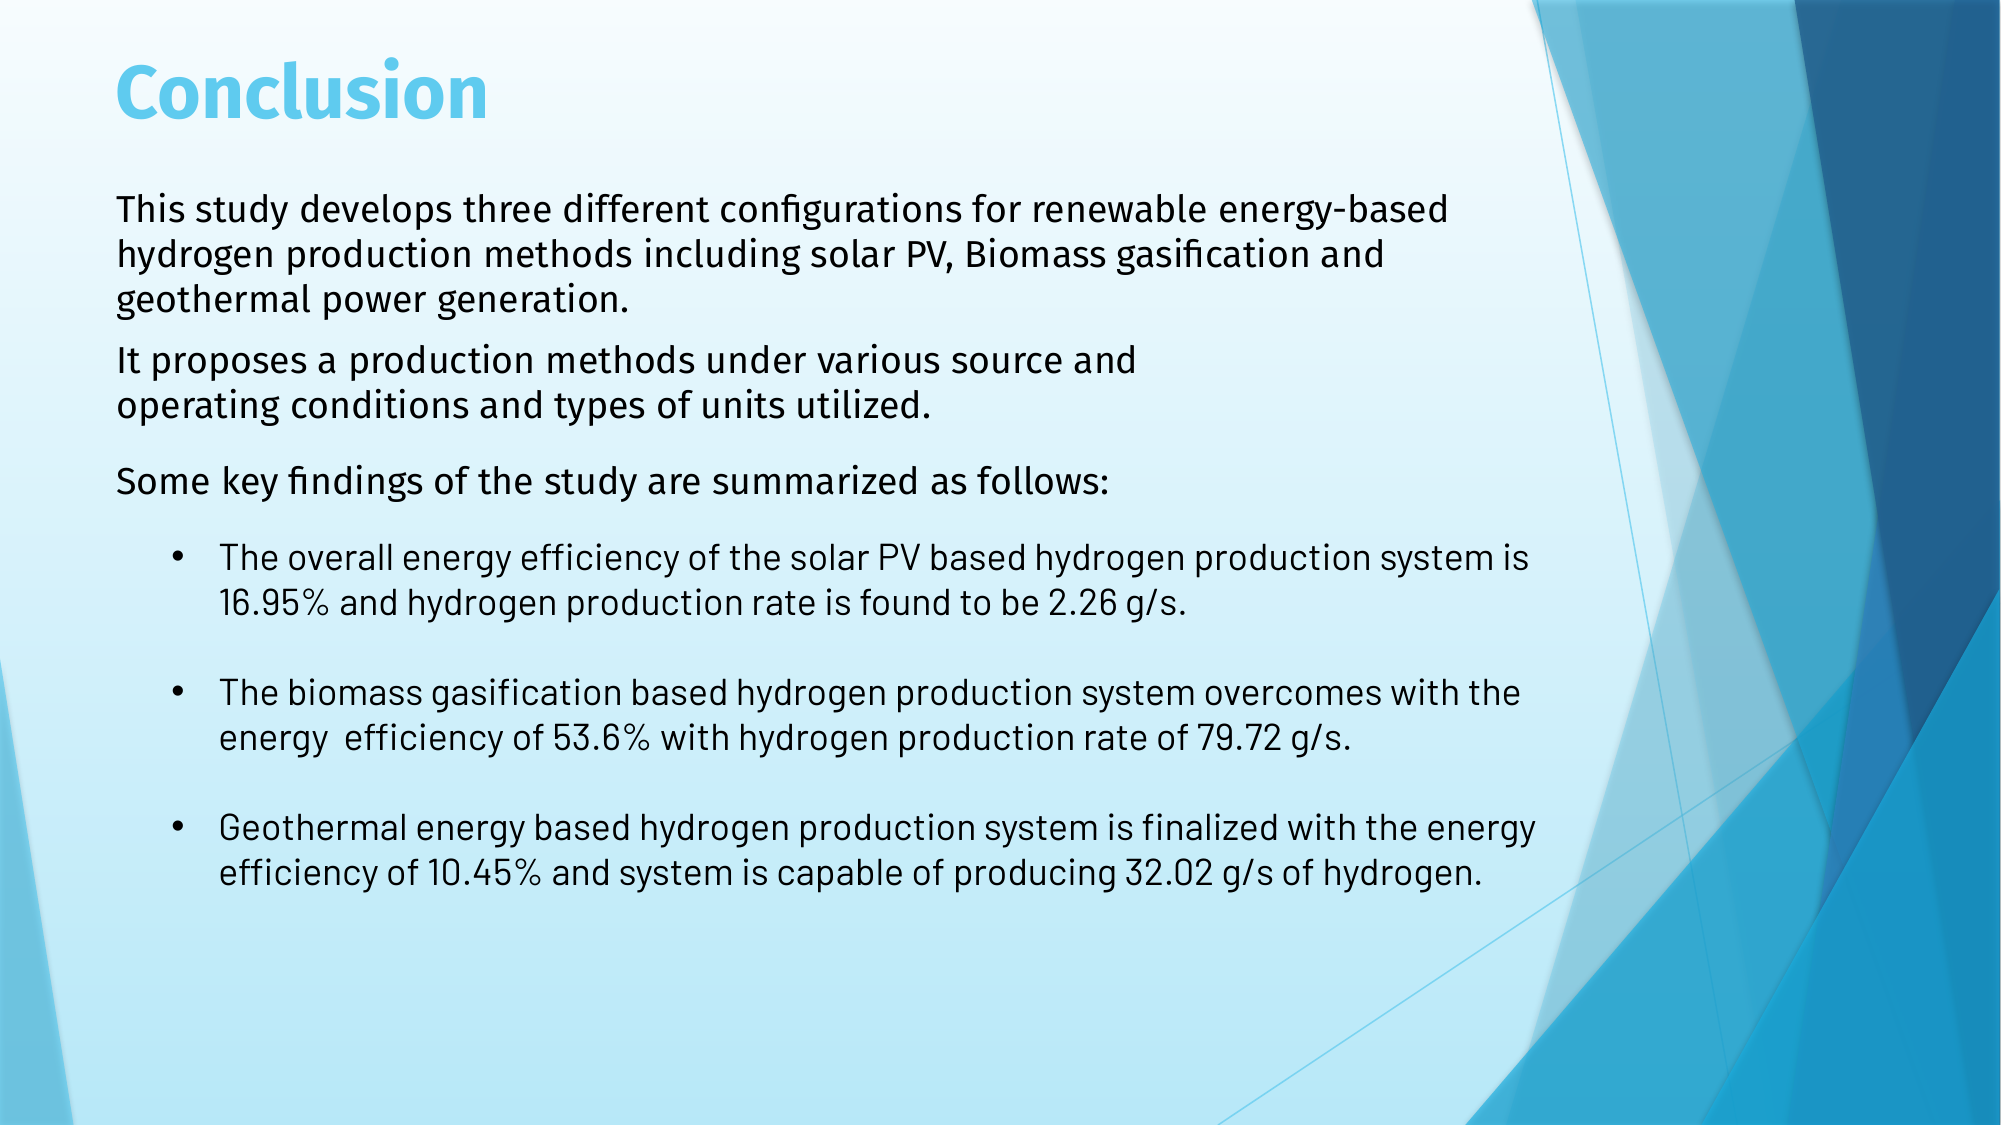

Conclusion
This study develops three different configurations for renewable energy-based hydrogen production methods including solar PV, Biomass gasification and geothermal power generation.
It proposes a production methods under various source and operating conditions and types of units utilized.
Some key findings of the study are summarized as follows:
The overall energy efficiency of the solar PV based hydrogen production system is 16.95% and hydrogen production rate is found to be 2.26 g/s.

The biomass gasification based hydrogen production system overcomes with the energy  efficiency of 53.6% with hydrogen production rate of 79.72 g/s.

Geothermal energy based hydrogen production system is finalized with the energy efficiency of 10.45% and system is capable of producing 32.02 g/s of hydrogen.